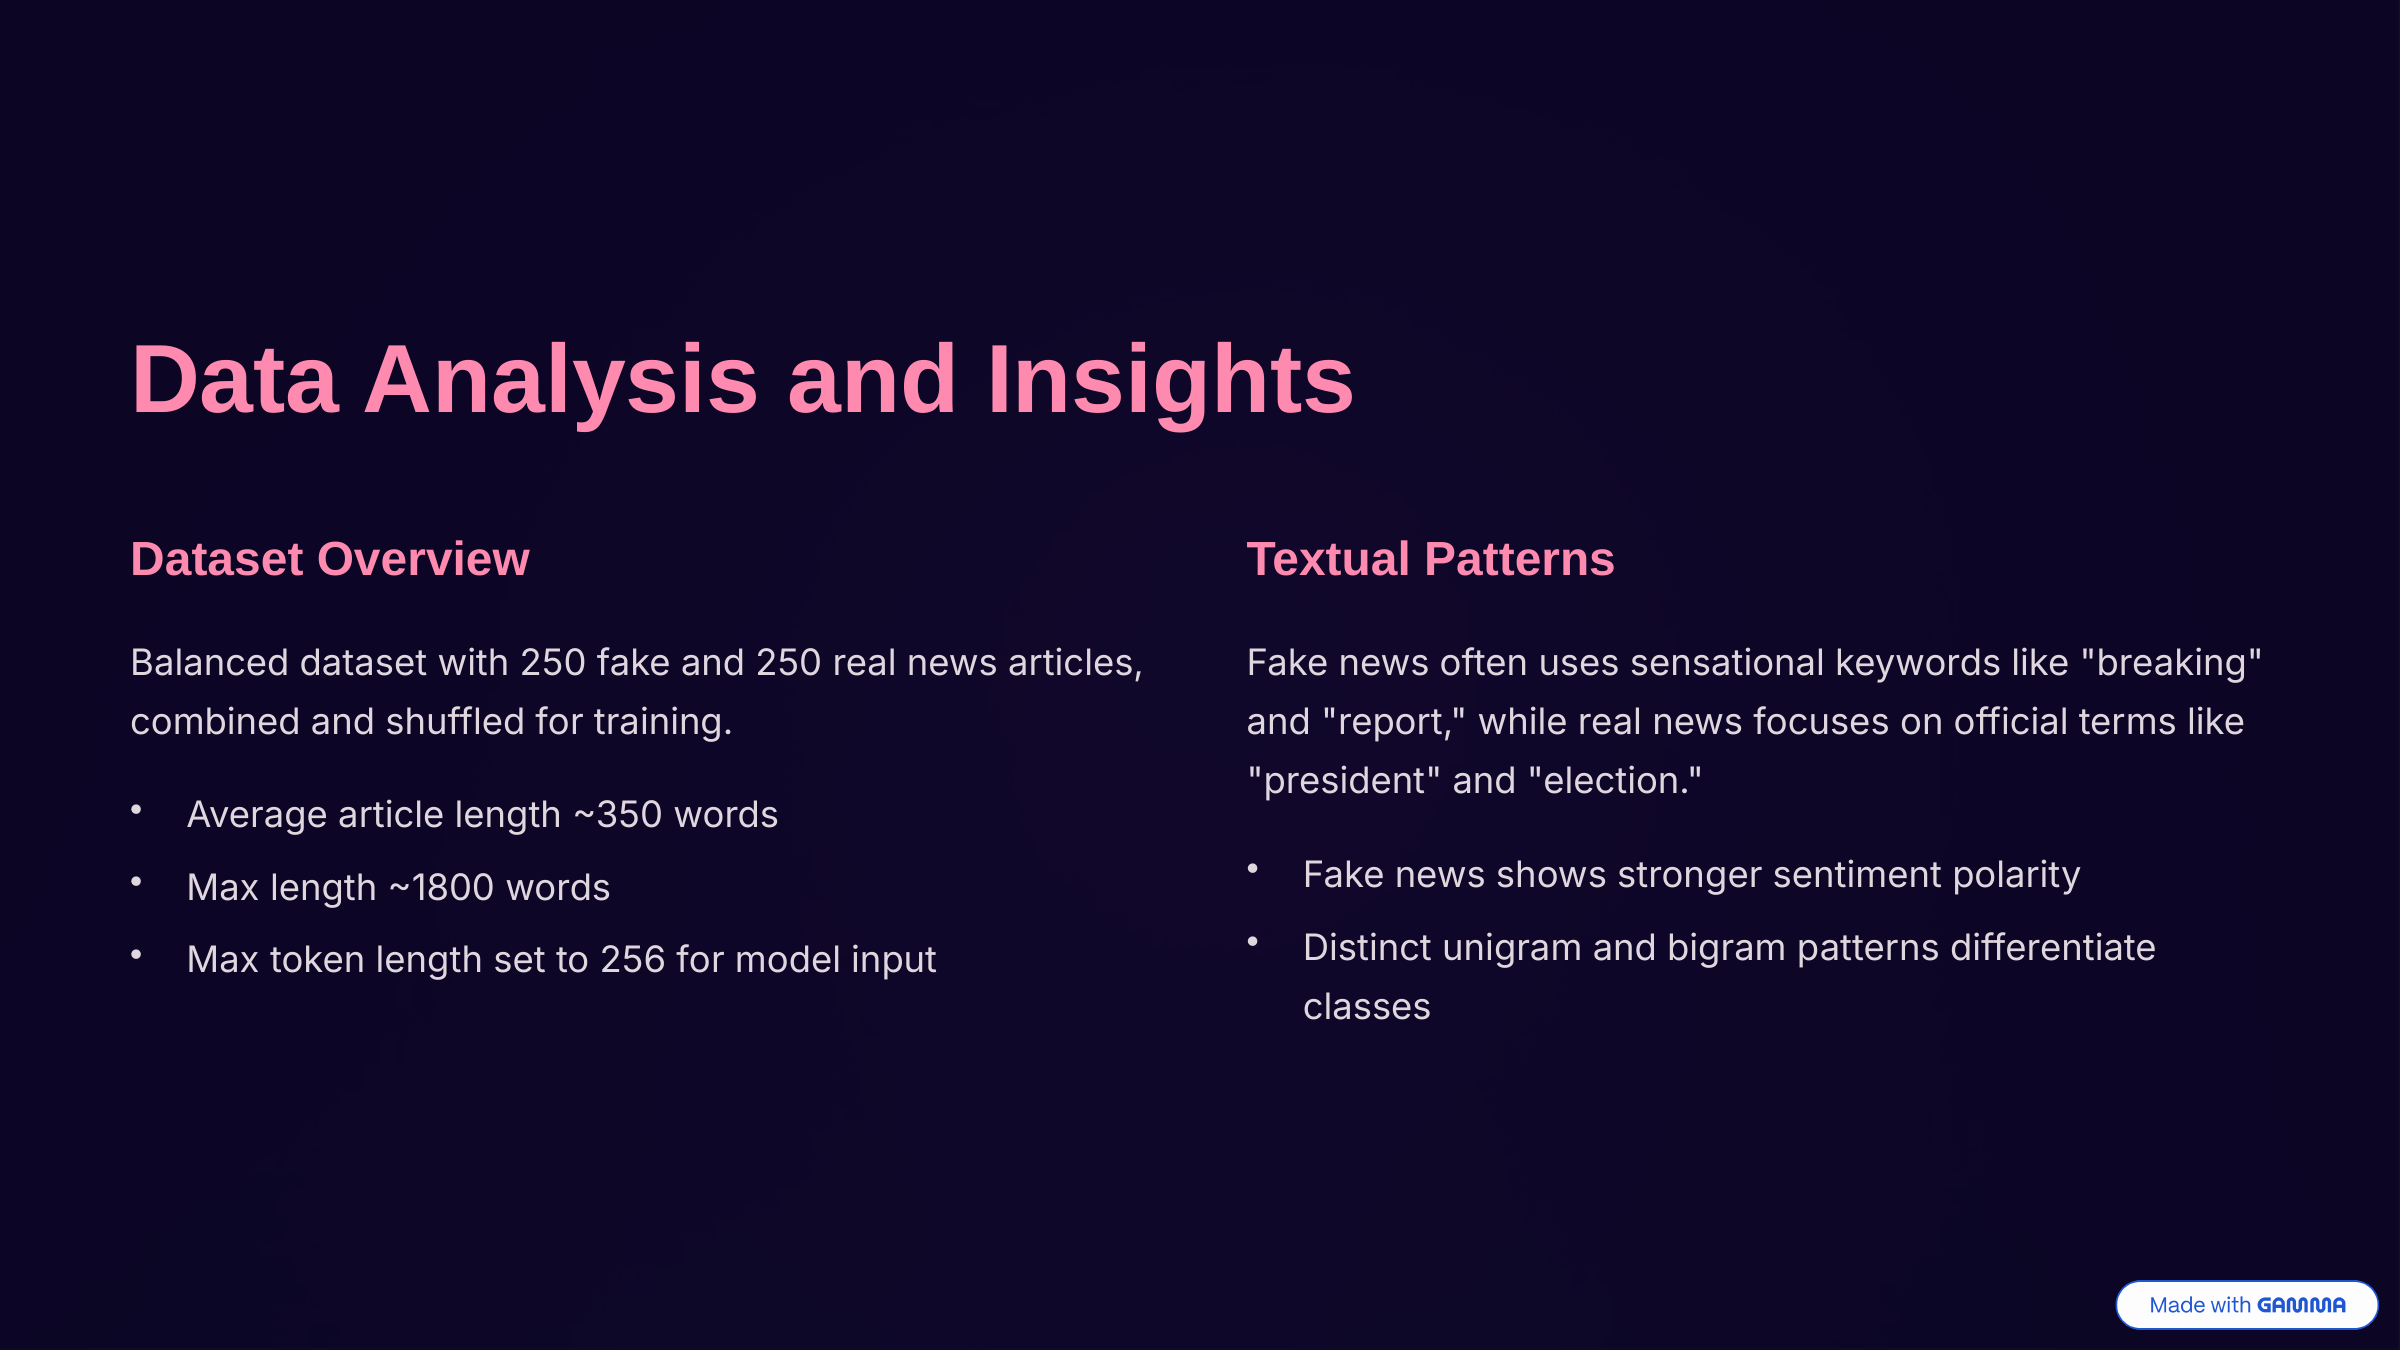

Data Analysis and Insights
Dataset Overview
Textual Patterns
Balanced dataset with 250 fake and 250 real news articles, combined and shuffled for training.
Fake news often uses sensational keywords like "breaking" and "report," while real news focuses on official terms like "president" and "election."
Average article length ~350 words
Fake news shows stronger sentiment polarity
Max length ~1800 words
Distinct unigram and bigram patterns differentiate classes
Max token length set to 256 for model input